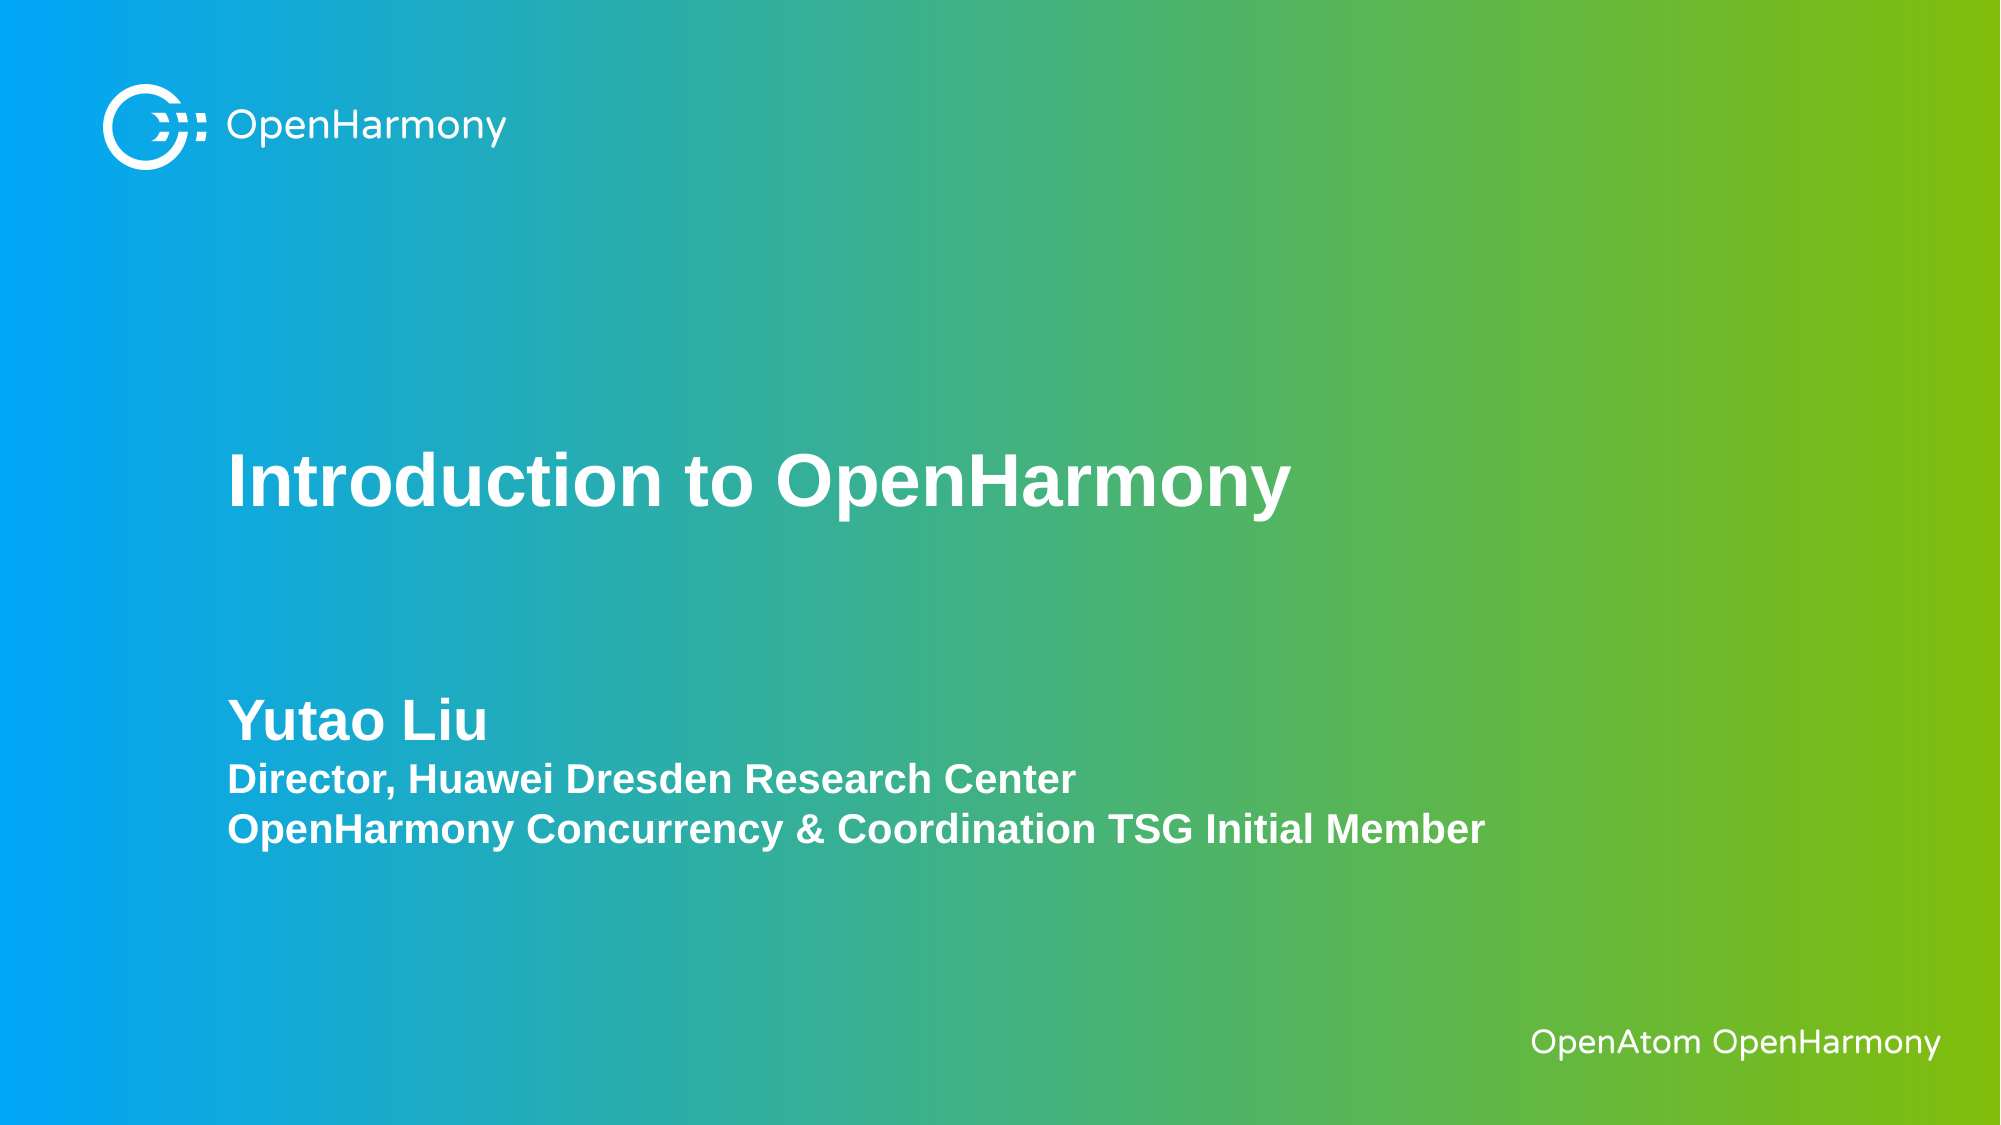

Introduction to OpenHarmony
Yutao Liu
Director, Huawei Dresden Research Center
OpenHarmony Concurrency & Coordination TSG Initial Member